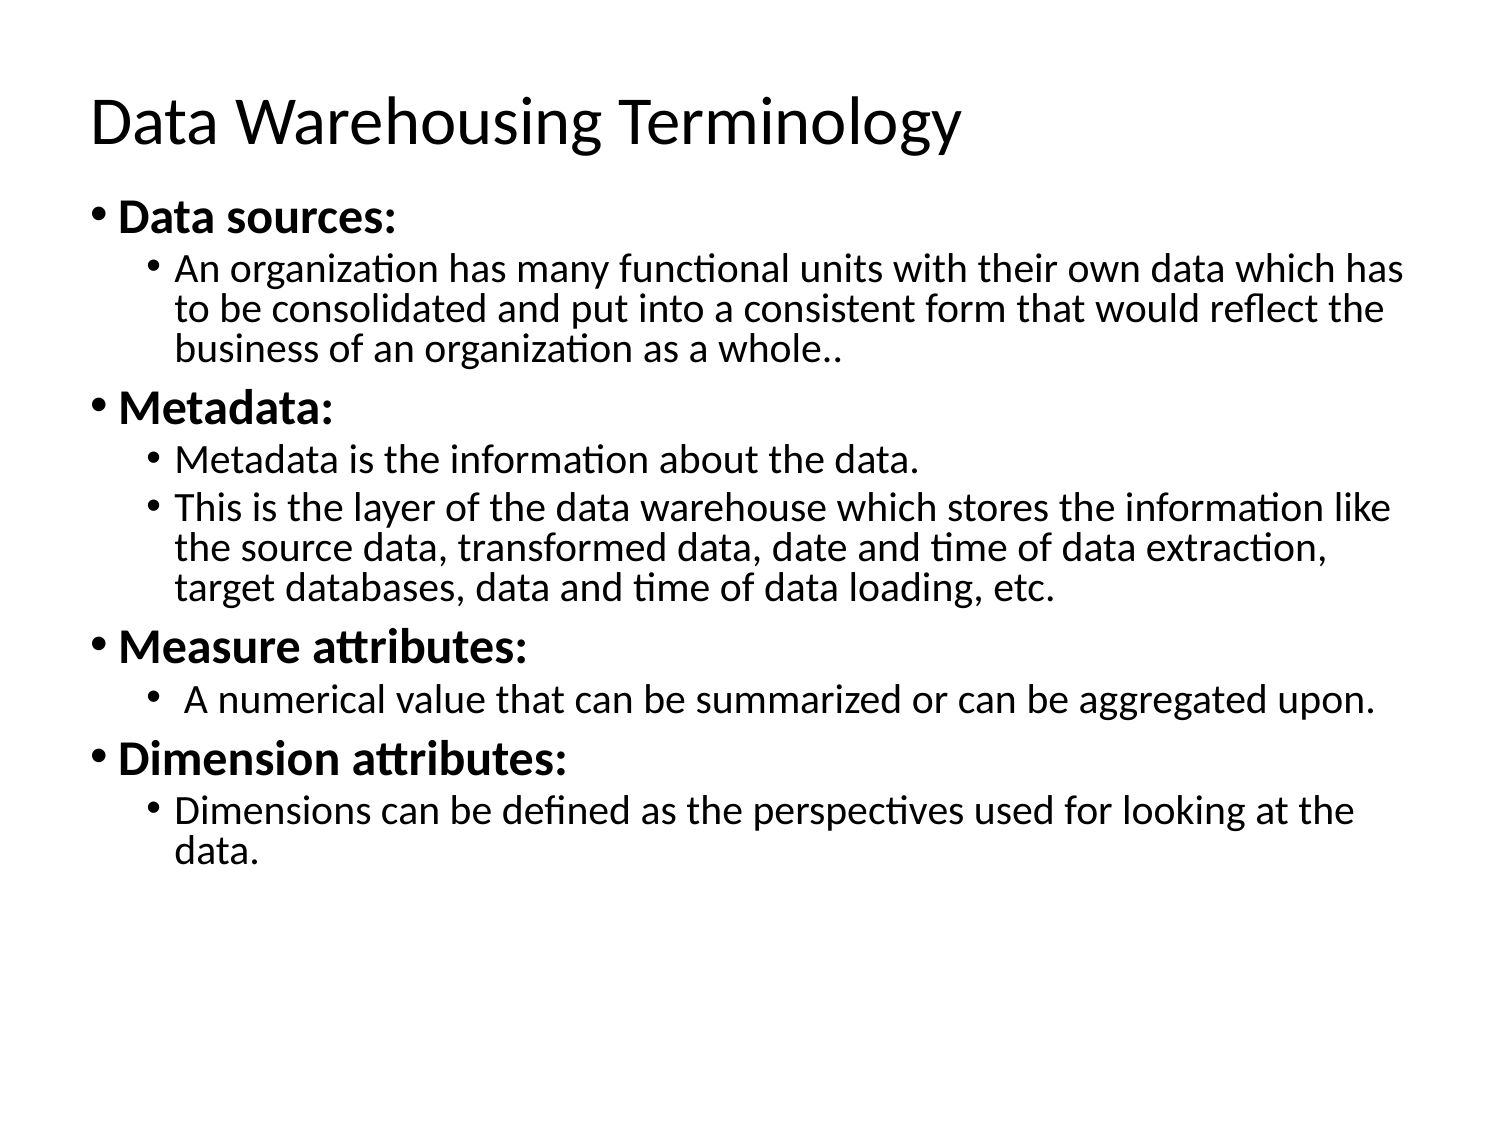

# Data Warehousing Terminology
Data sources:
An organization has many functional units with their own data which has to be consolidated and put into a consistent form that would reflect the business of an organization as a whole..
Metadata:
Metadata is the information about the data.
This is the layer of the data warehouse which stores the information like the source data, transformed data, date and time of data extraction, target databases, data and time of data loading, etc.
Measure attributes:
 A numerical value that can be summarized or can be aggregated upon.
Dimension attributes:
Dimensions can be defined as the perspectives used for looking at the data.